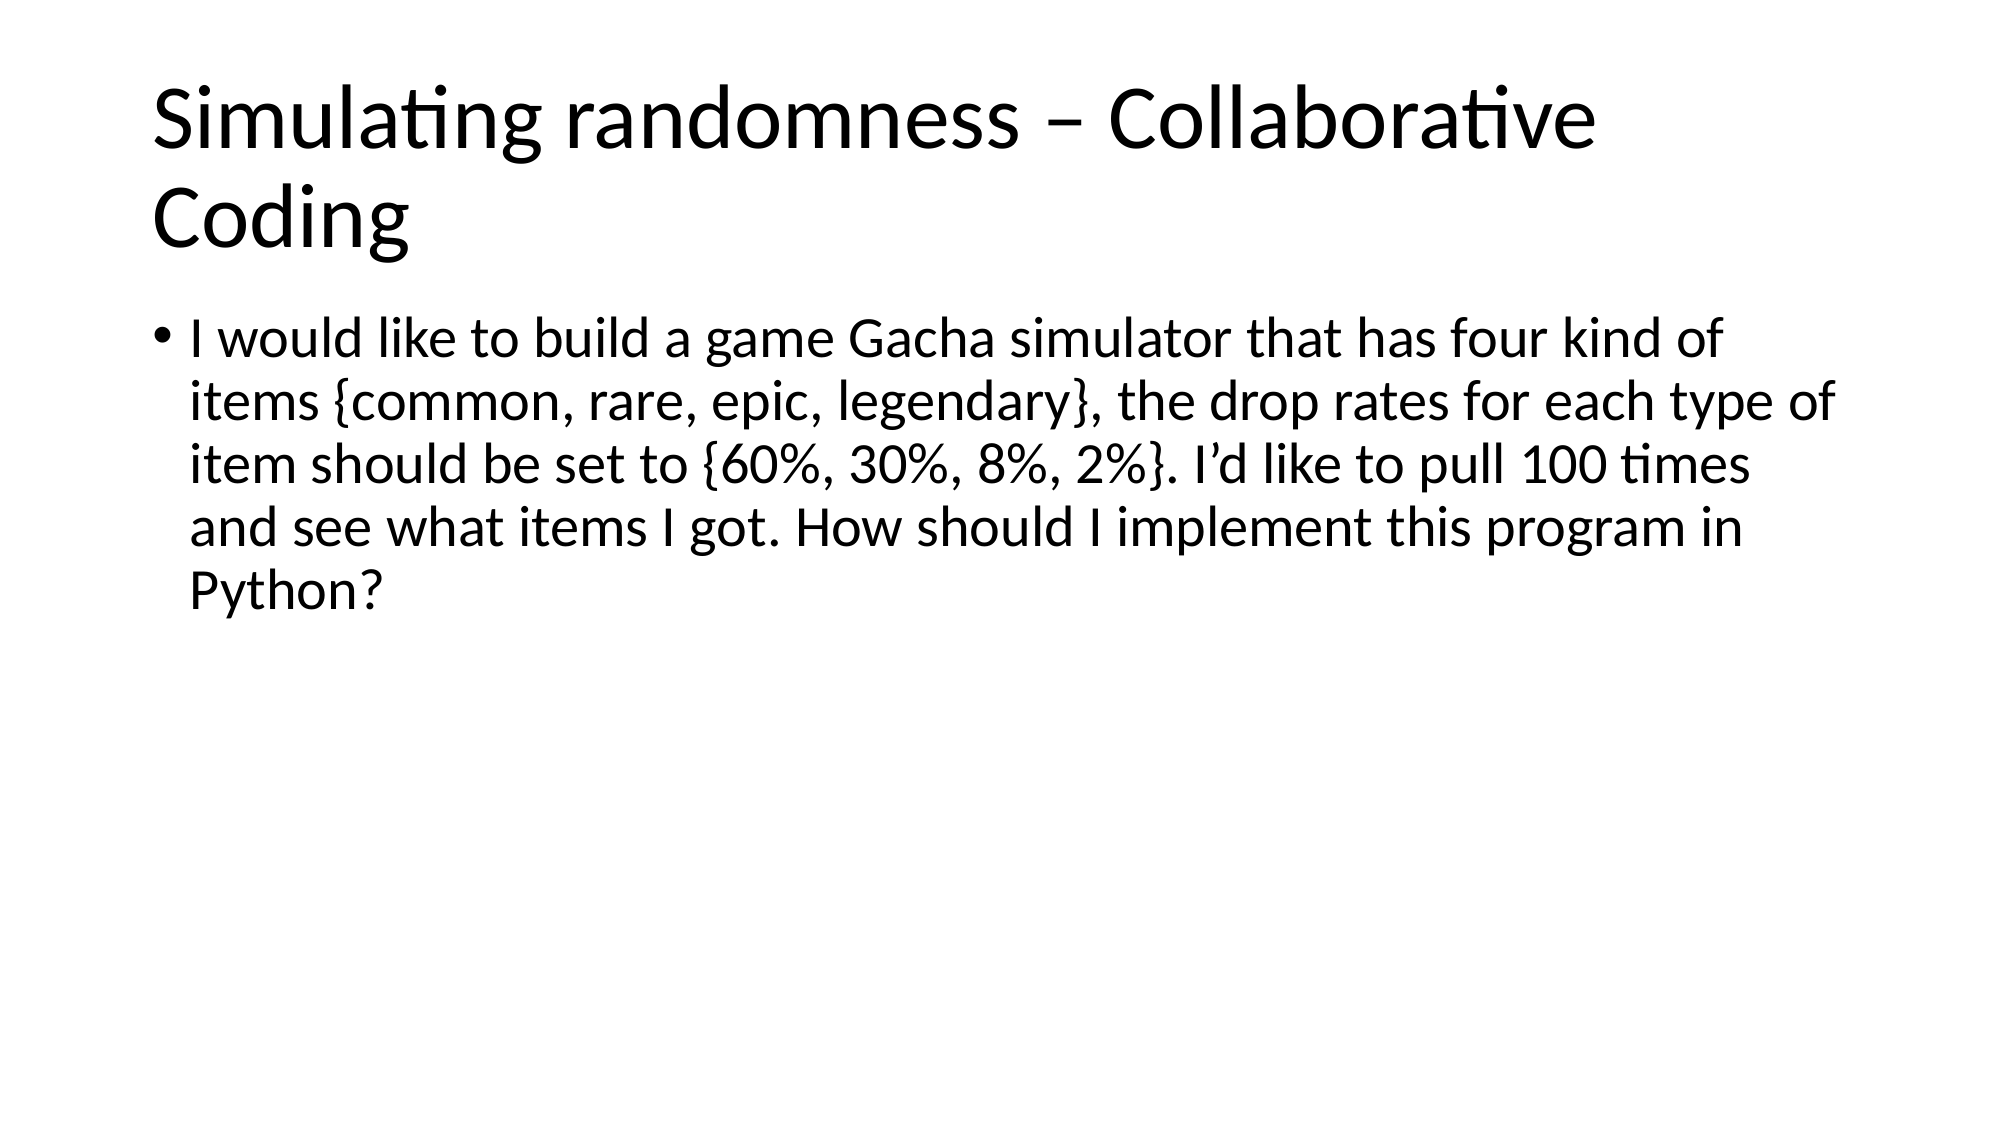

# Simulating randomness – Collaborative Coding
I would like to build a game Gacha simulator that has four kind of items {common, rare, epic, legendary}, the drop rates for each type of item should be set to {60%, 30%, 8%, 2%}. I’d like to pull 100 times and see what items I got. How should I implement this program in Python?